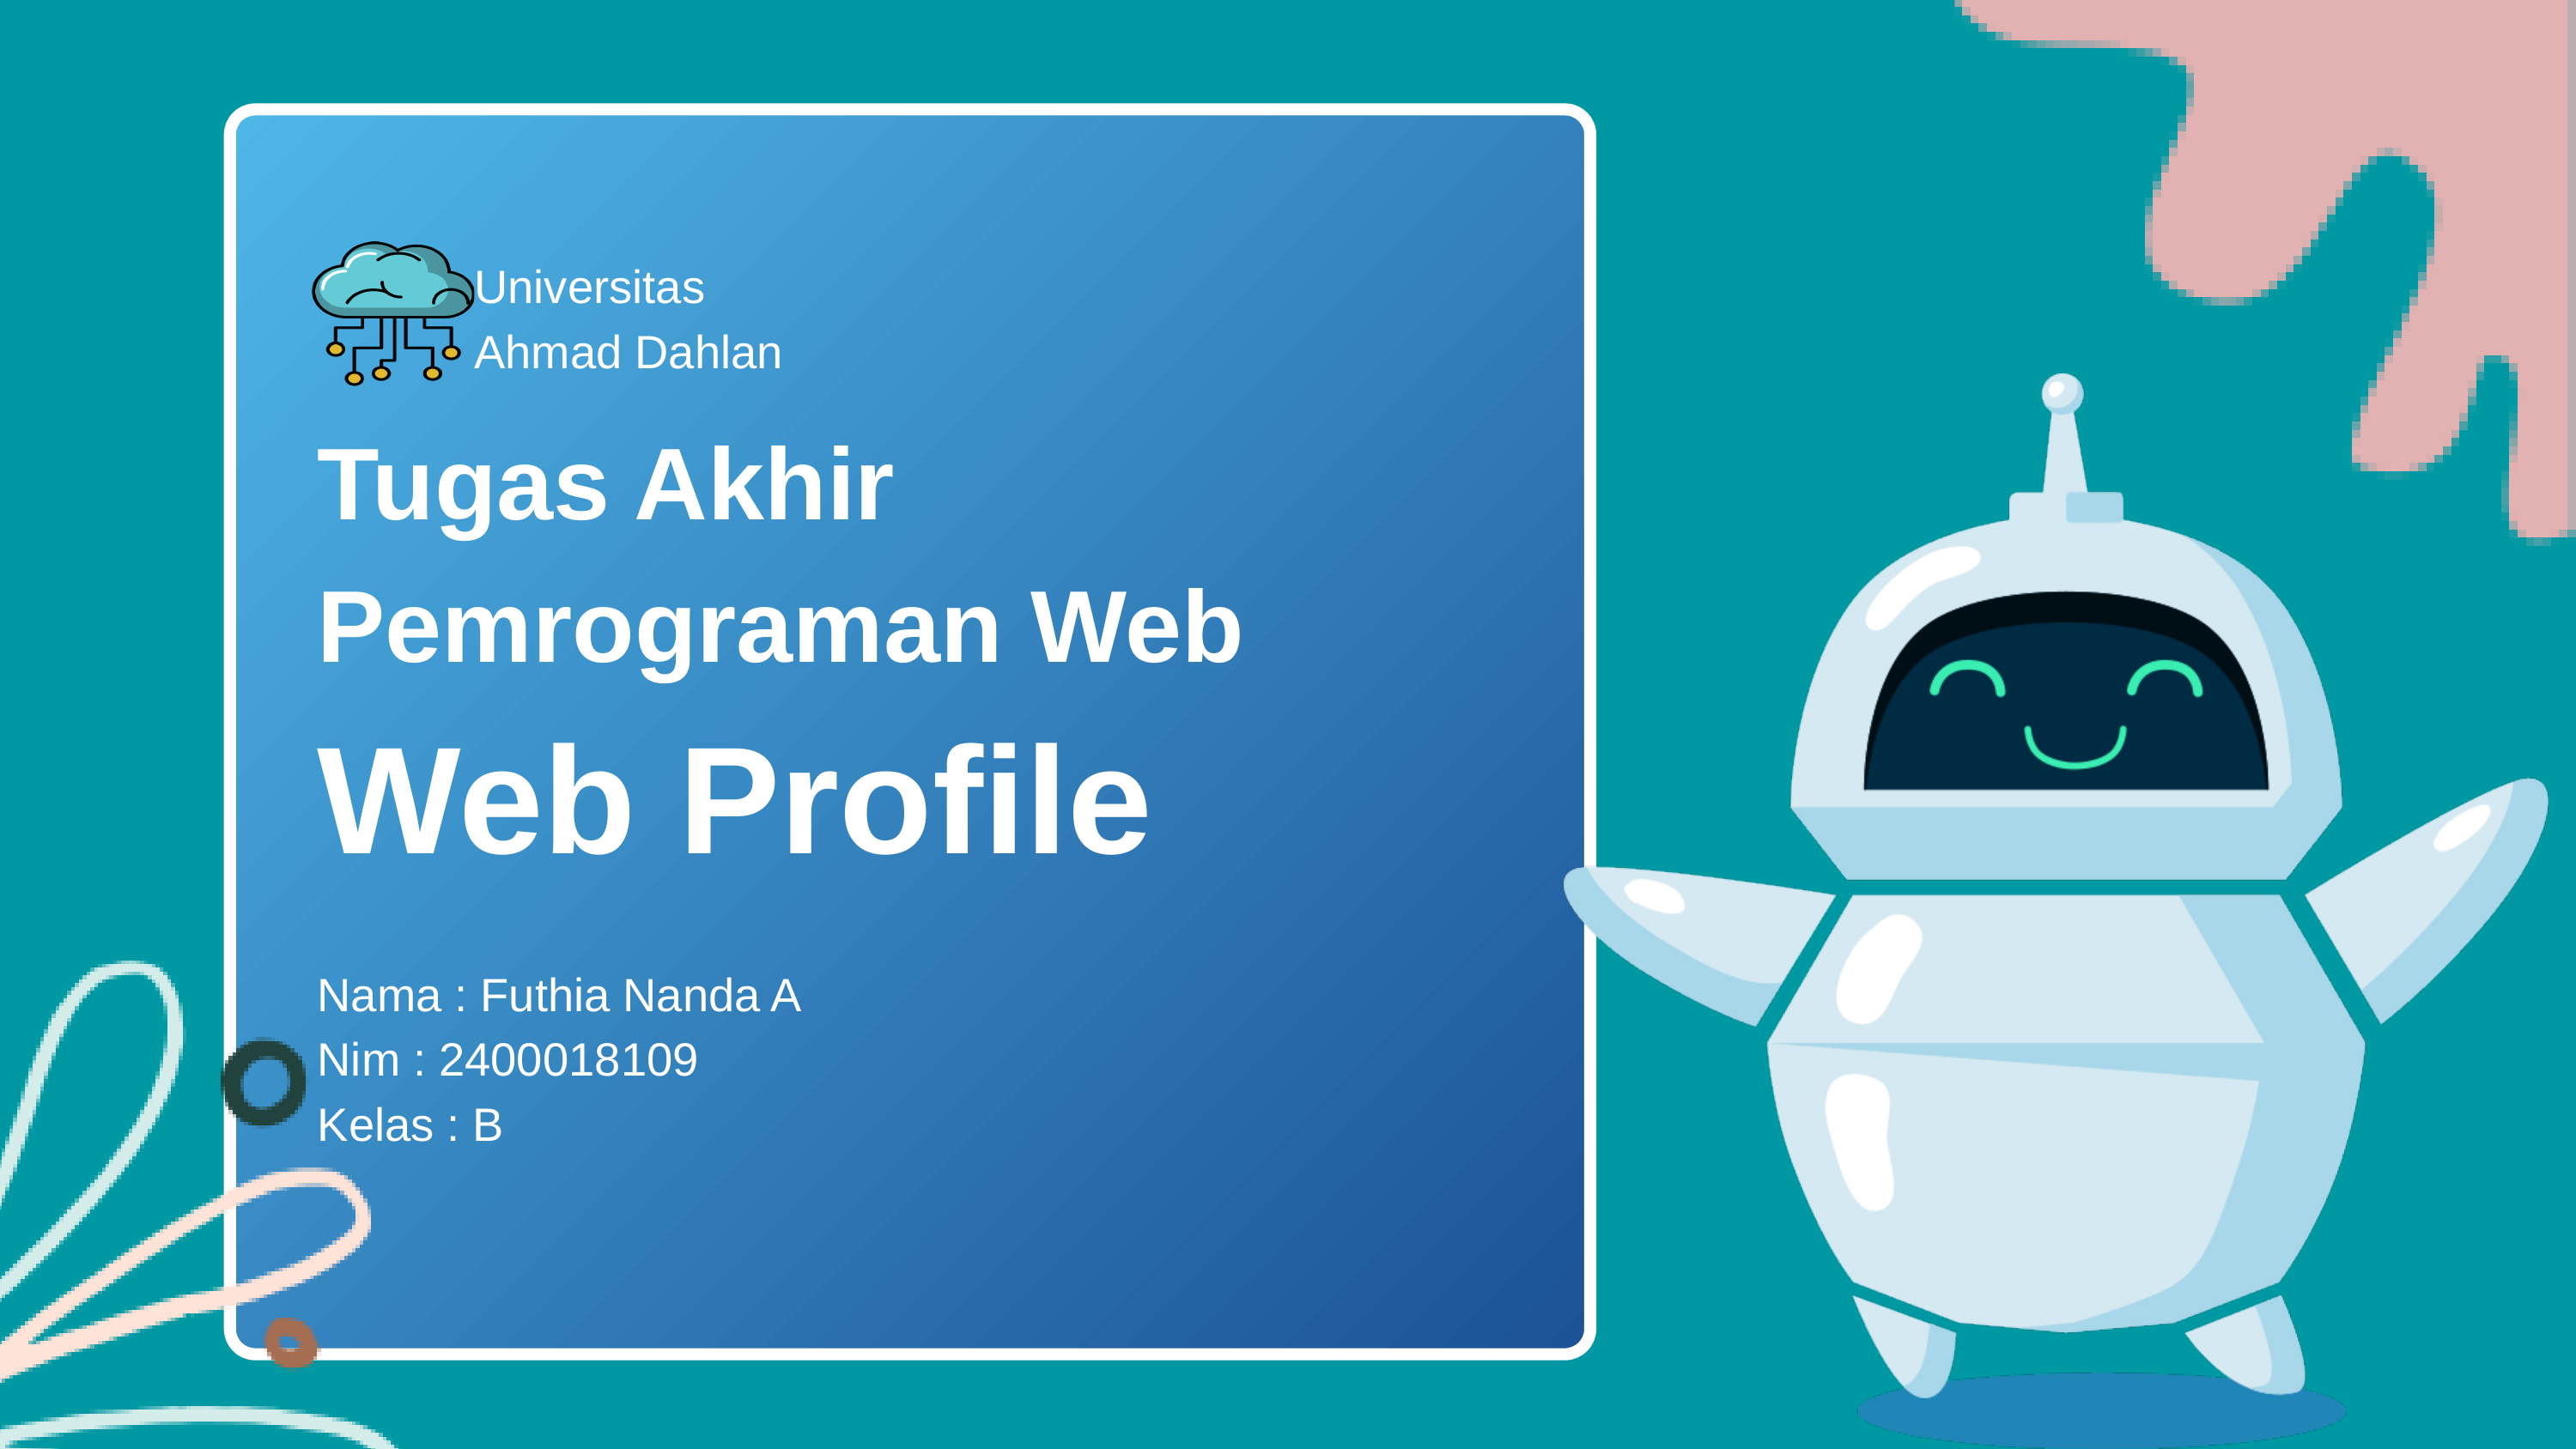

Universitas
Ahmad Dahlan

Tugas Akhir
Pemrograman Web
Web Profile
Nama : Futhia Nanda A
Nim : 2400018109
Kelas : B